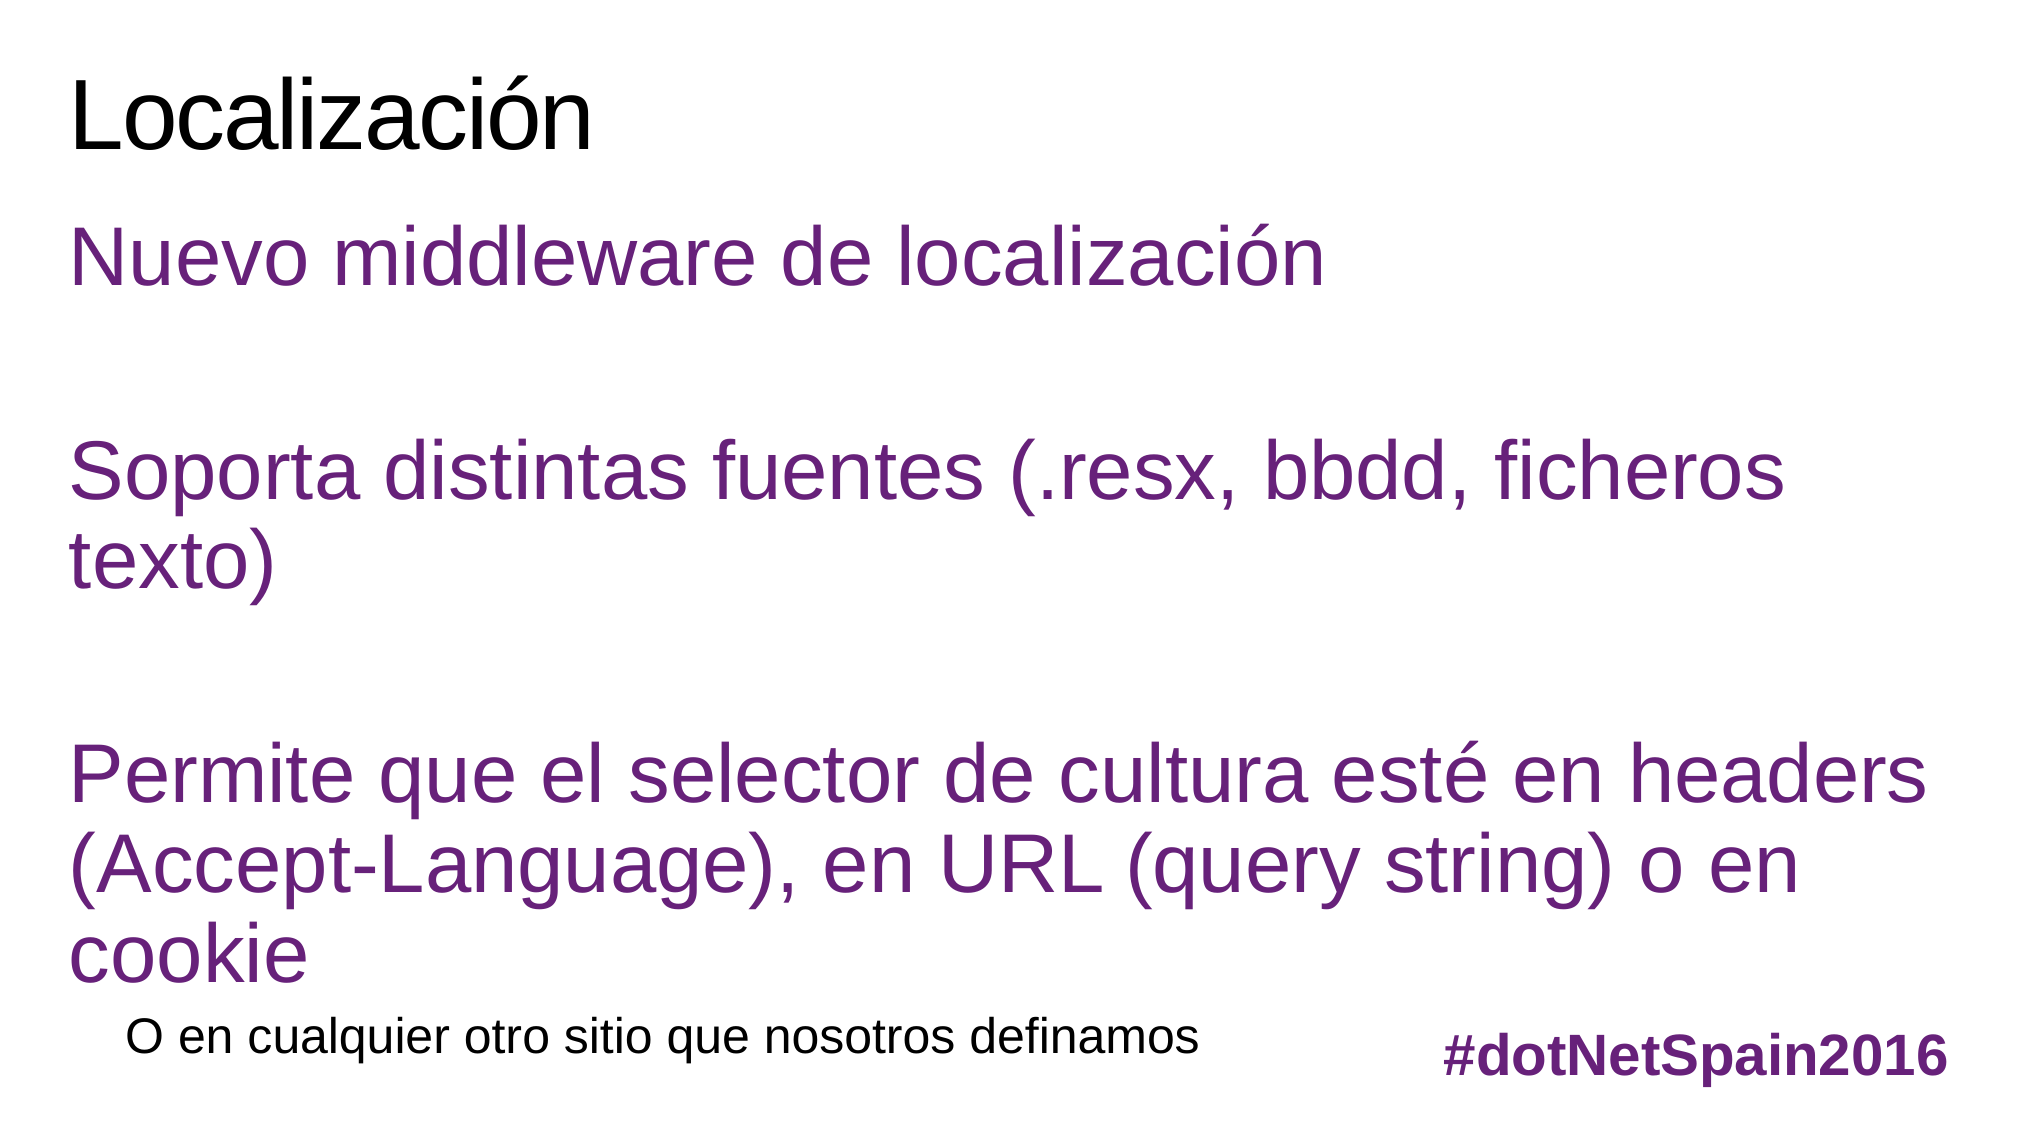

# Localización
Nuevo middleware de localización

Soporta distintas fuentes (.resx, bbdd, ficheros texto)

Permite que el selector de cultura esté en headers (Accept-Language), en URL (query string) o en cookie
O en cualquier otro sitio que nosotros definamos